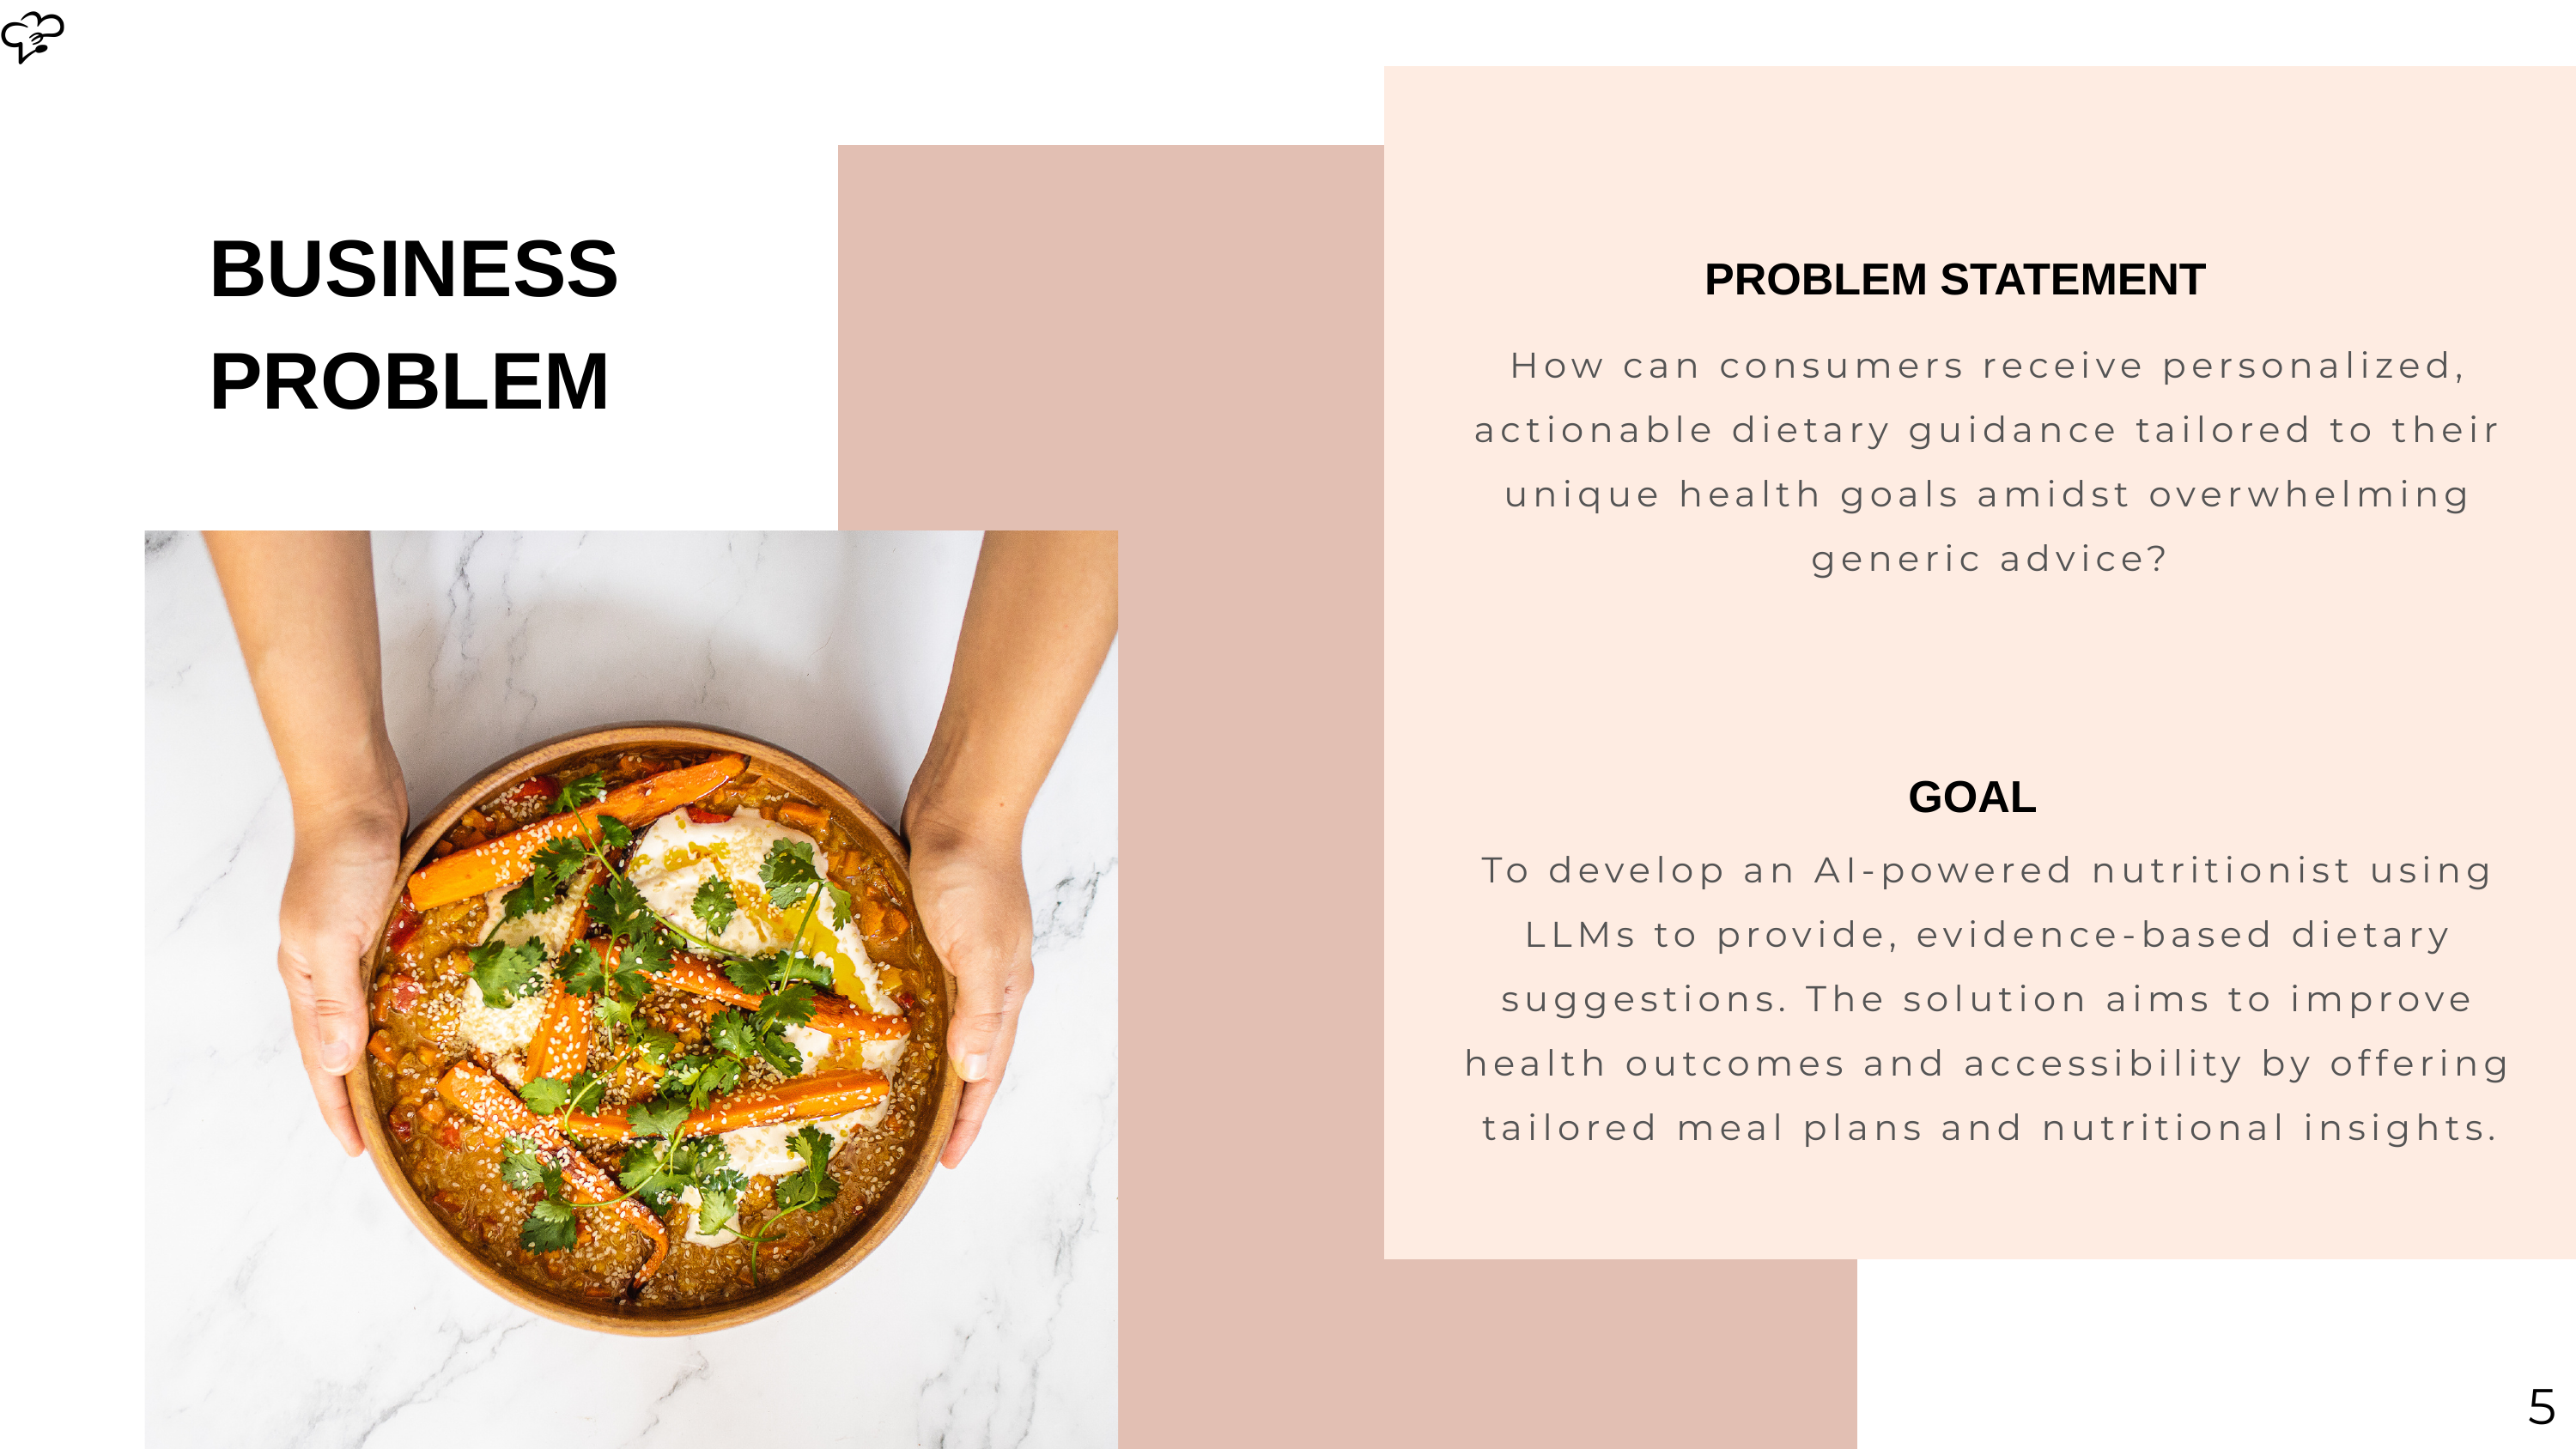

BUSINESS
PROBLEM
PROBLEM STATEMENT
How can consumers receive personalized, actionable dietary guidance tailored to their unique health goals amidst overwhelming generic advice?

GOAL
To develop an AI-powered nutritionist using LLMs to provide, evidence-based dietary suggestions. The solution aims to improve health outcomes and accessibility by offering tailored meal plans and nutritional insights.
5